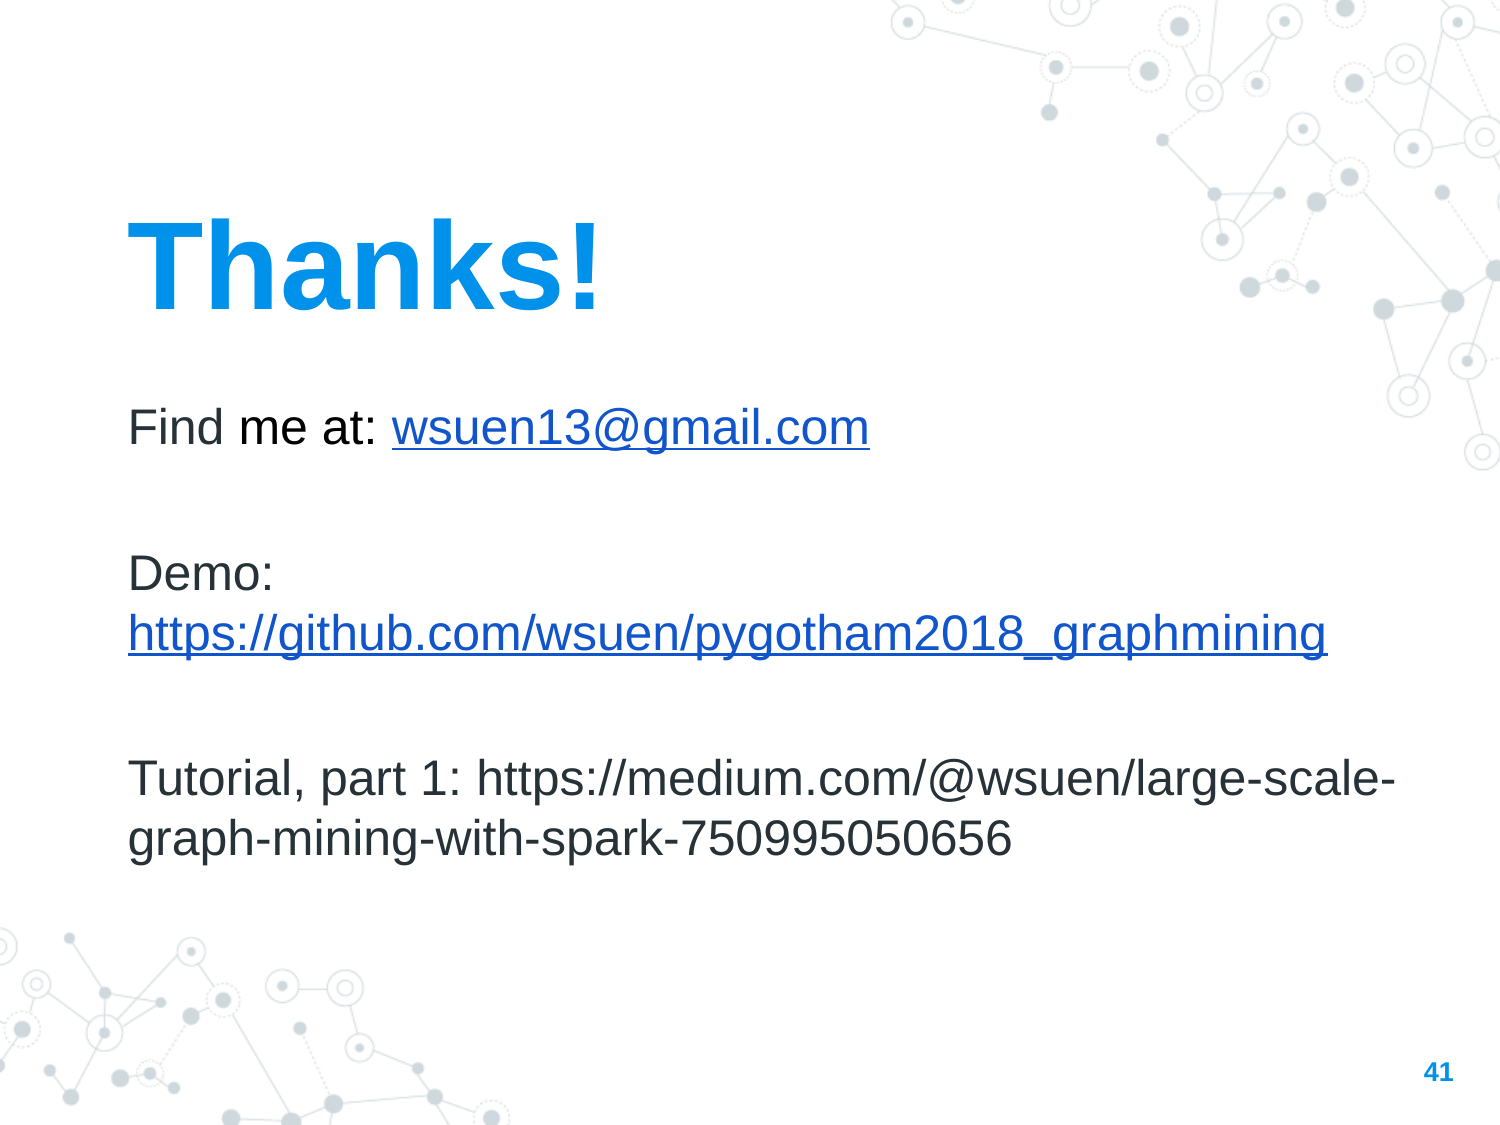

Thanks!
Find me at: wsuen13@gmail.com

Demo: https://github.com/wsuen/pygotham2018_graphmining

Tutorial, part 1: https://medium.com/@wsuen/large-scale-graph-mining-with-spark-750995050656
41